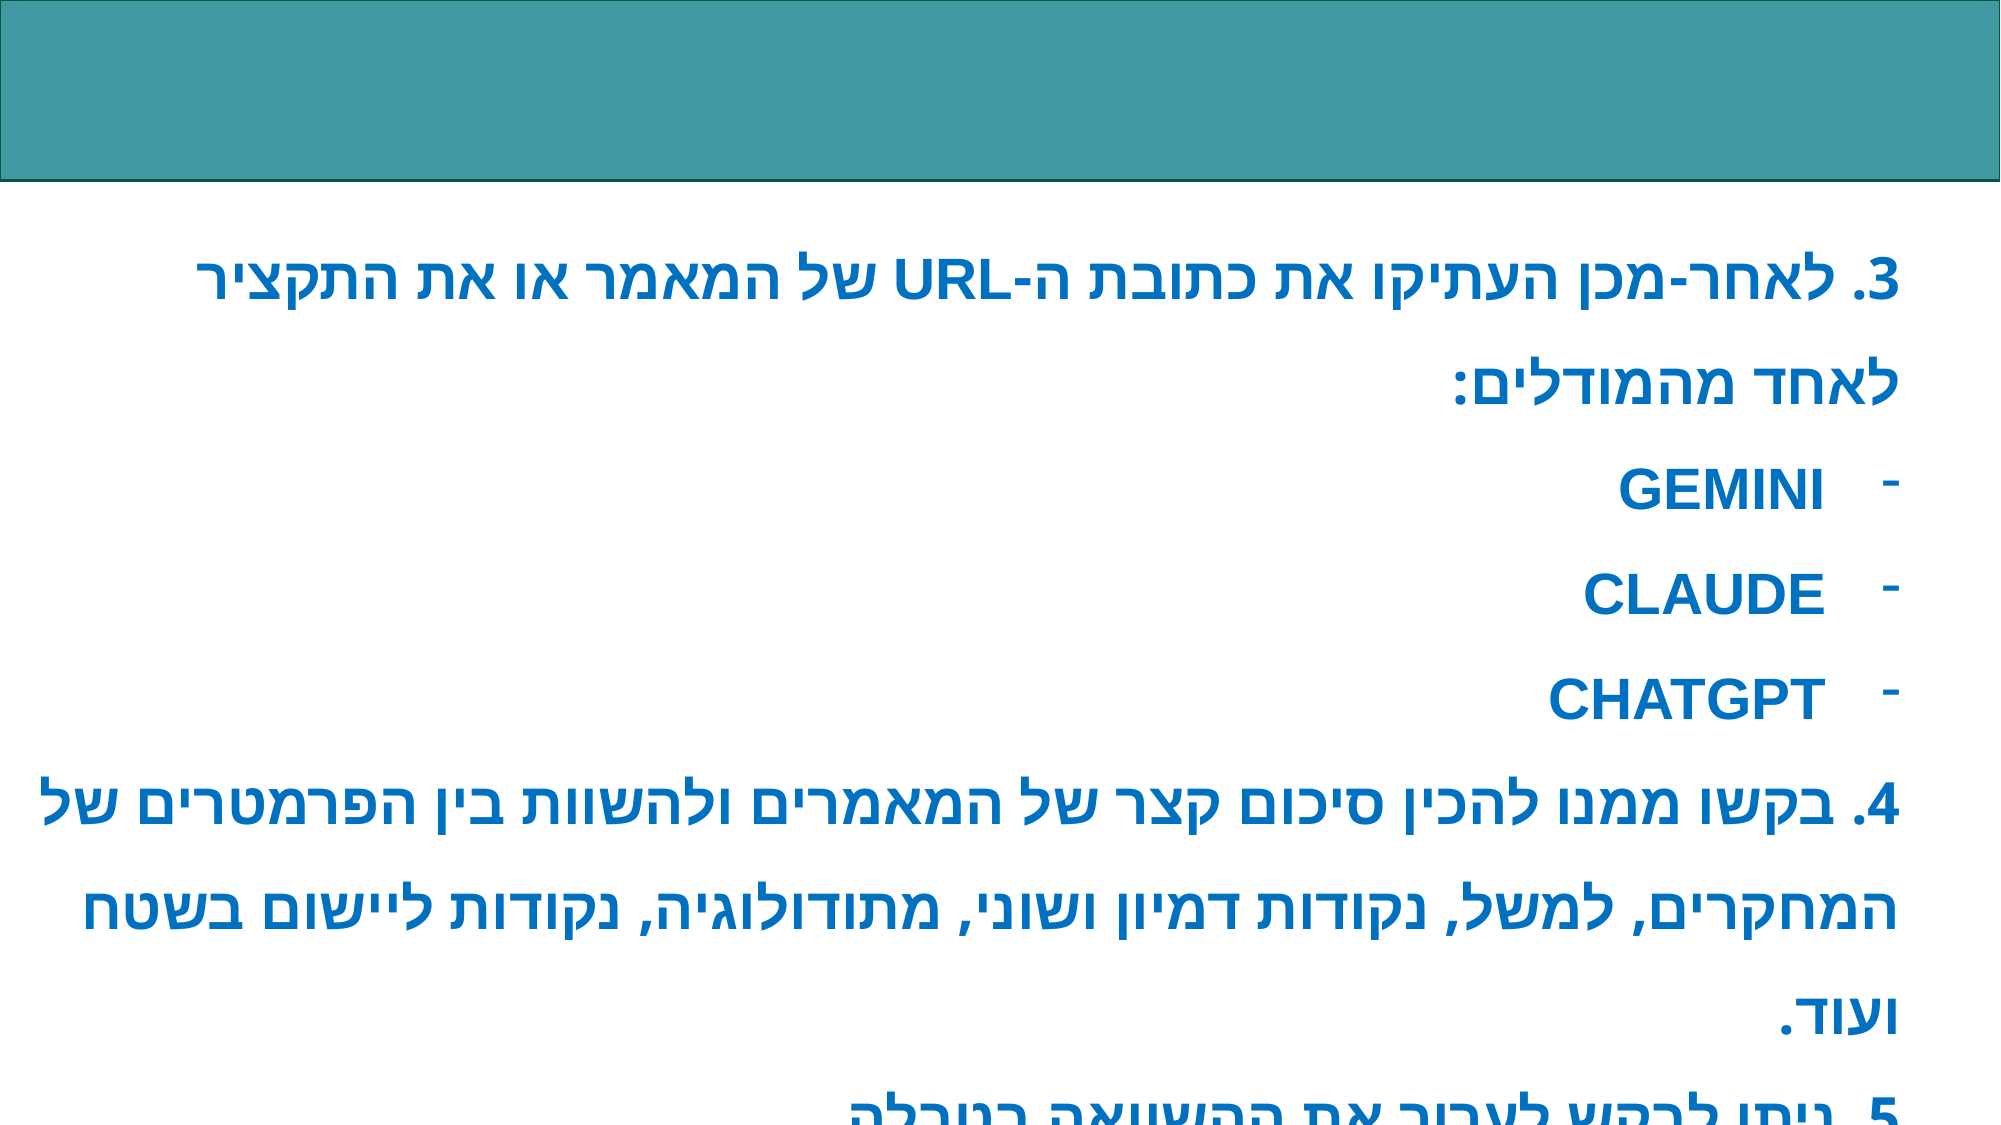

3. לאחר-מכן העתיקו את כתובת ה-URL של המאמר או את התקציר לאחד מהמודלים:
GEMINI
CLAUDE
CHATGPT
4. בקשו ממנו להכין סיכום קצר של המאמרים ולהשוות בין הפרמטרים של המחקרים, למשל, נקודות דמיון ושוני, מתודולוגיה, נקודות ליישום בשטח ועוד.
5. ניתן לבקש לערוך את ההשוואה בטבלה